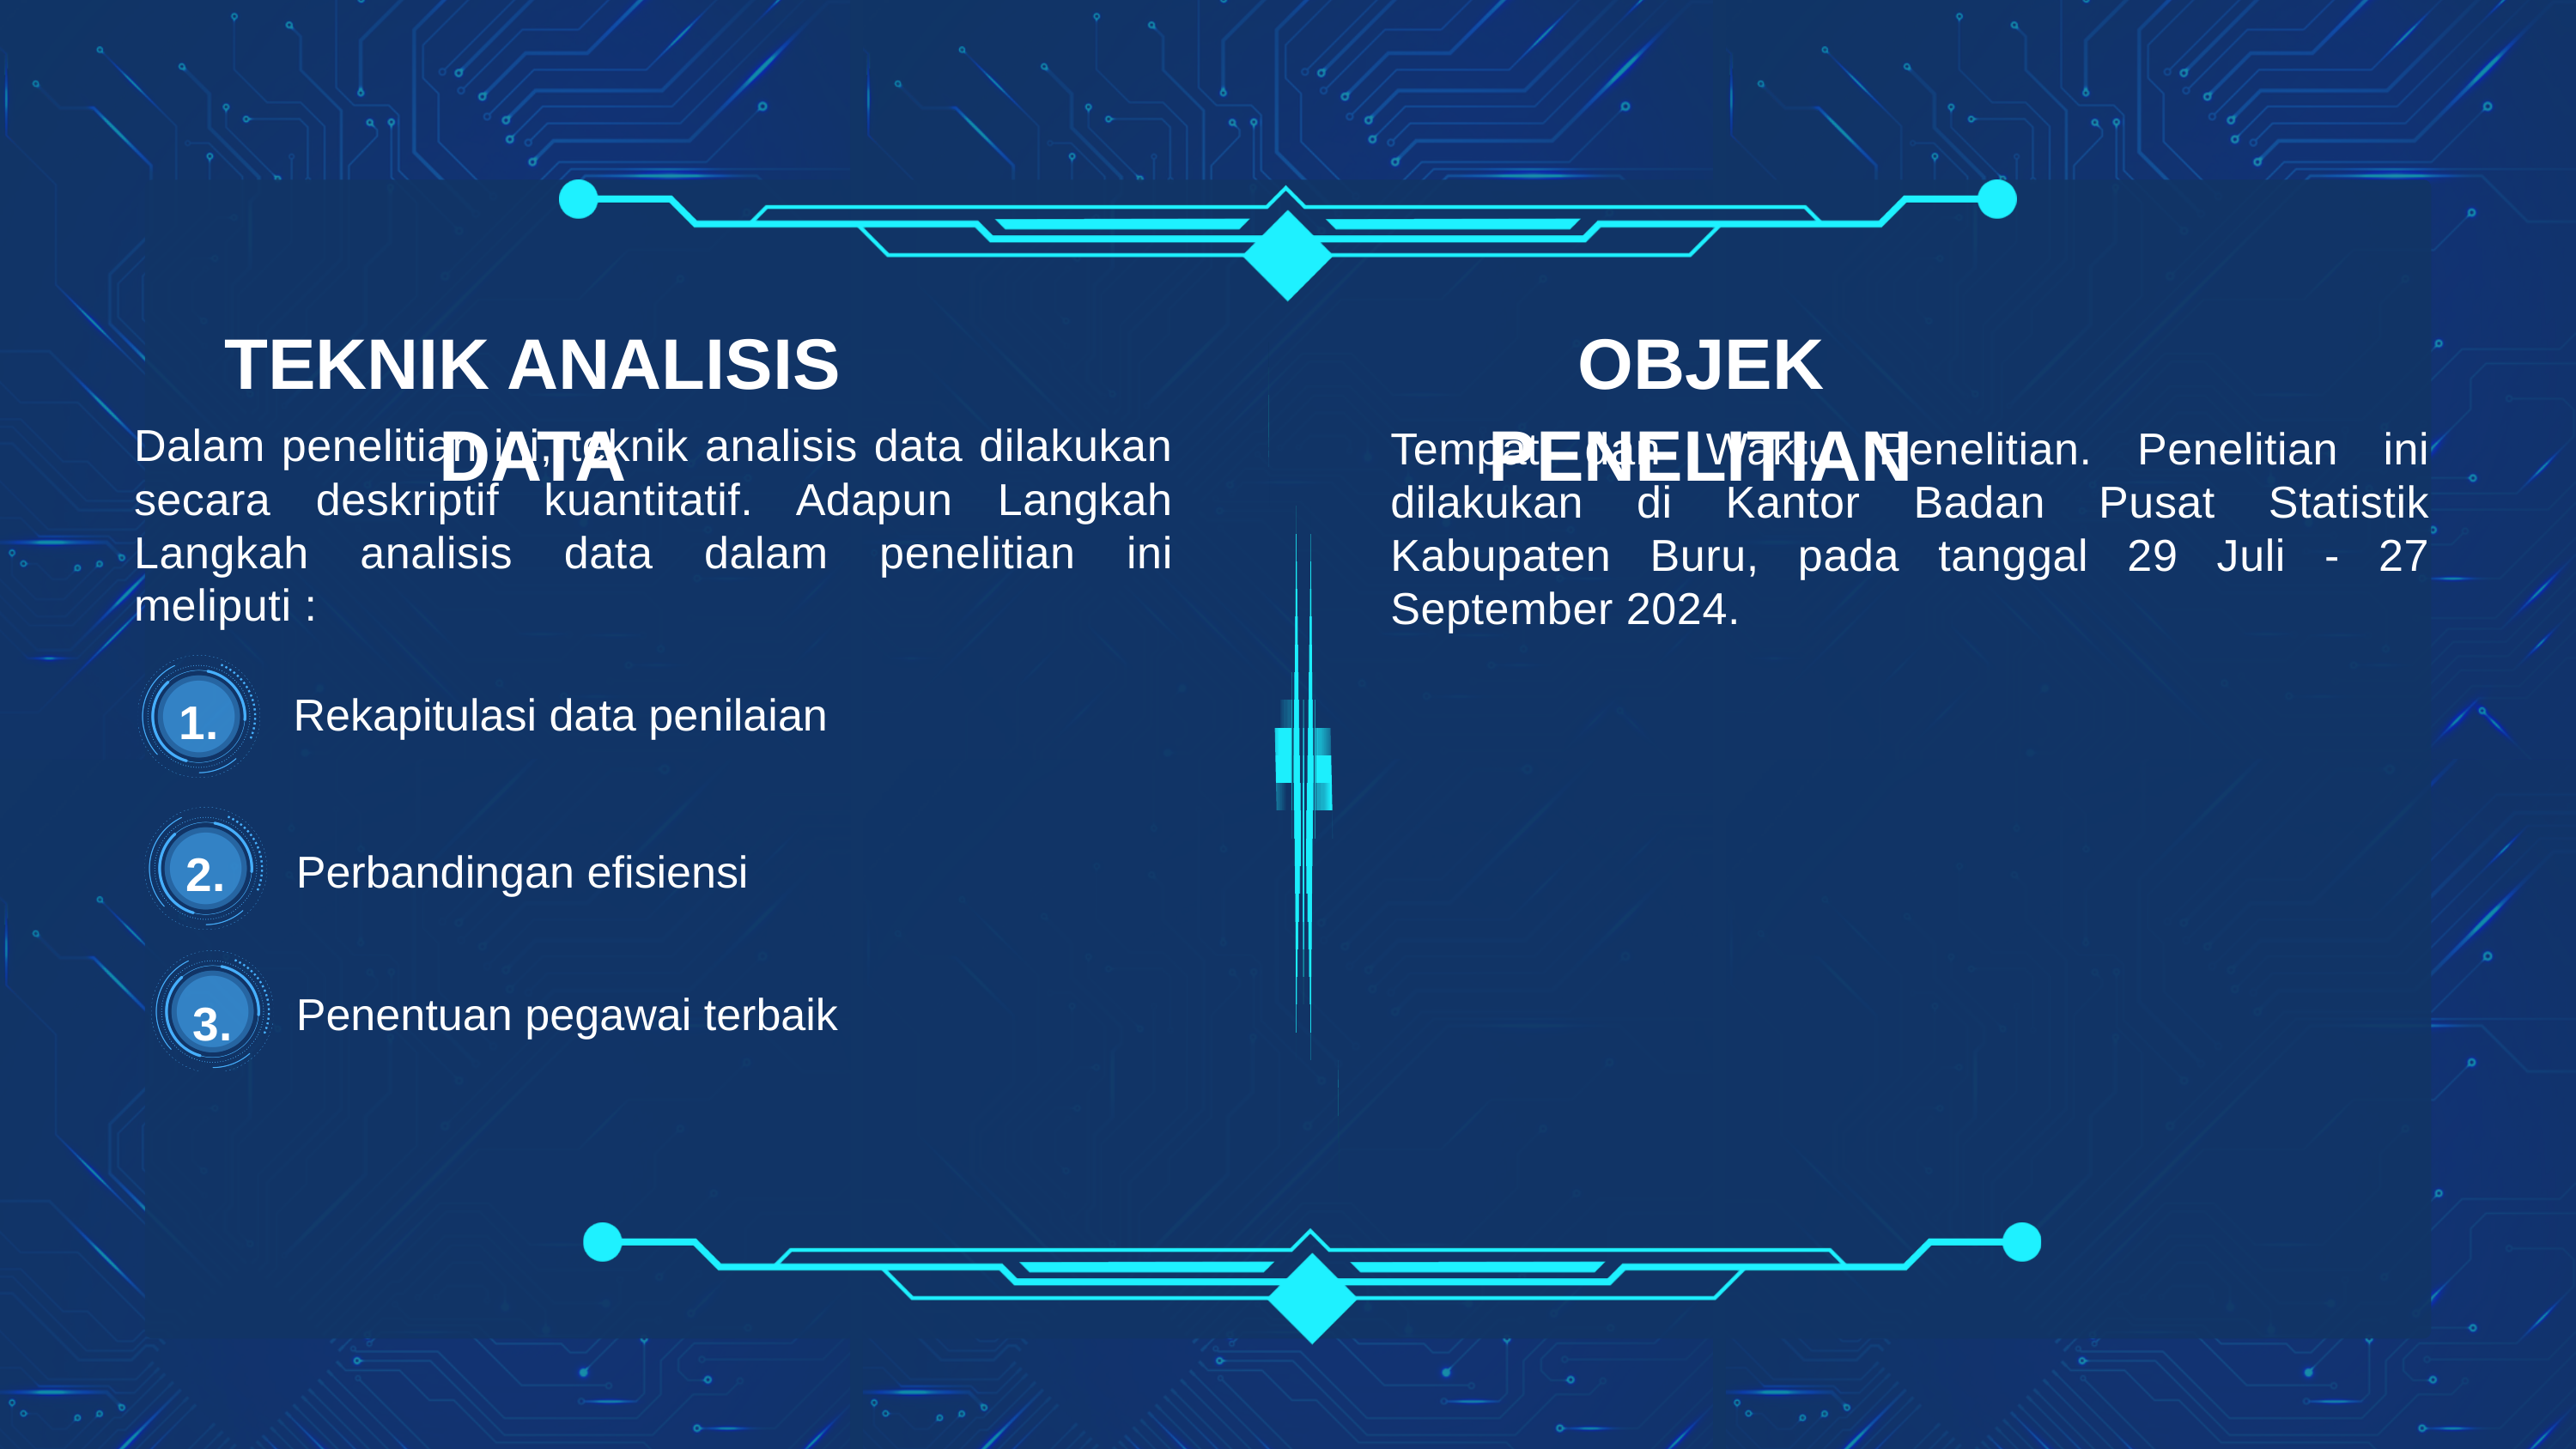

TEKNIK ANALISIS DATA
OBJEK PENELITIAN
Dalam penelitian ini, teknik analisis data dilakukan secara deskriptif kuantitatif. Adapun Langkah Langkah analisis data dalam penelitian ini meliputi :
Tempat dan Waktu Penelitian. Penelitian ini dilakukan di Kantor Badan Pusat Statistik Kabupaten Buru, pada tanggal 29 Juli - 27 September 2024.

1.
Rekapitulasi data penilaian

2.
Perbandingan efisiensi

3.
Penentuan pegawai terbaik